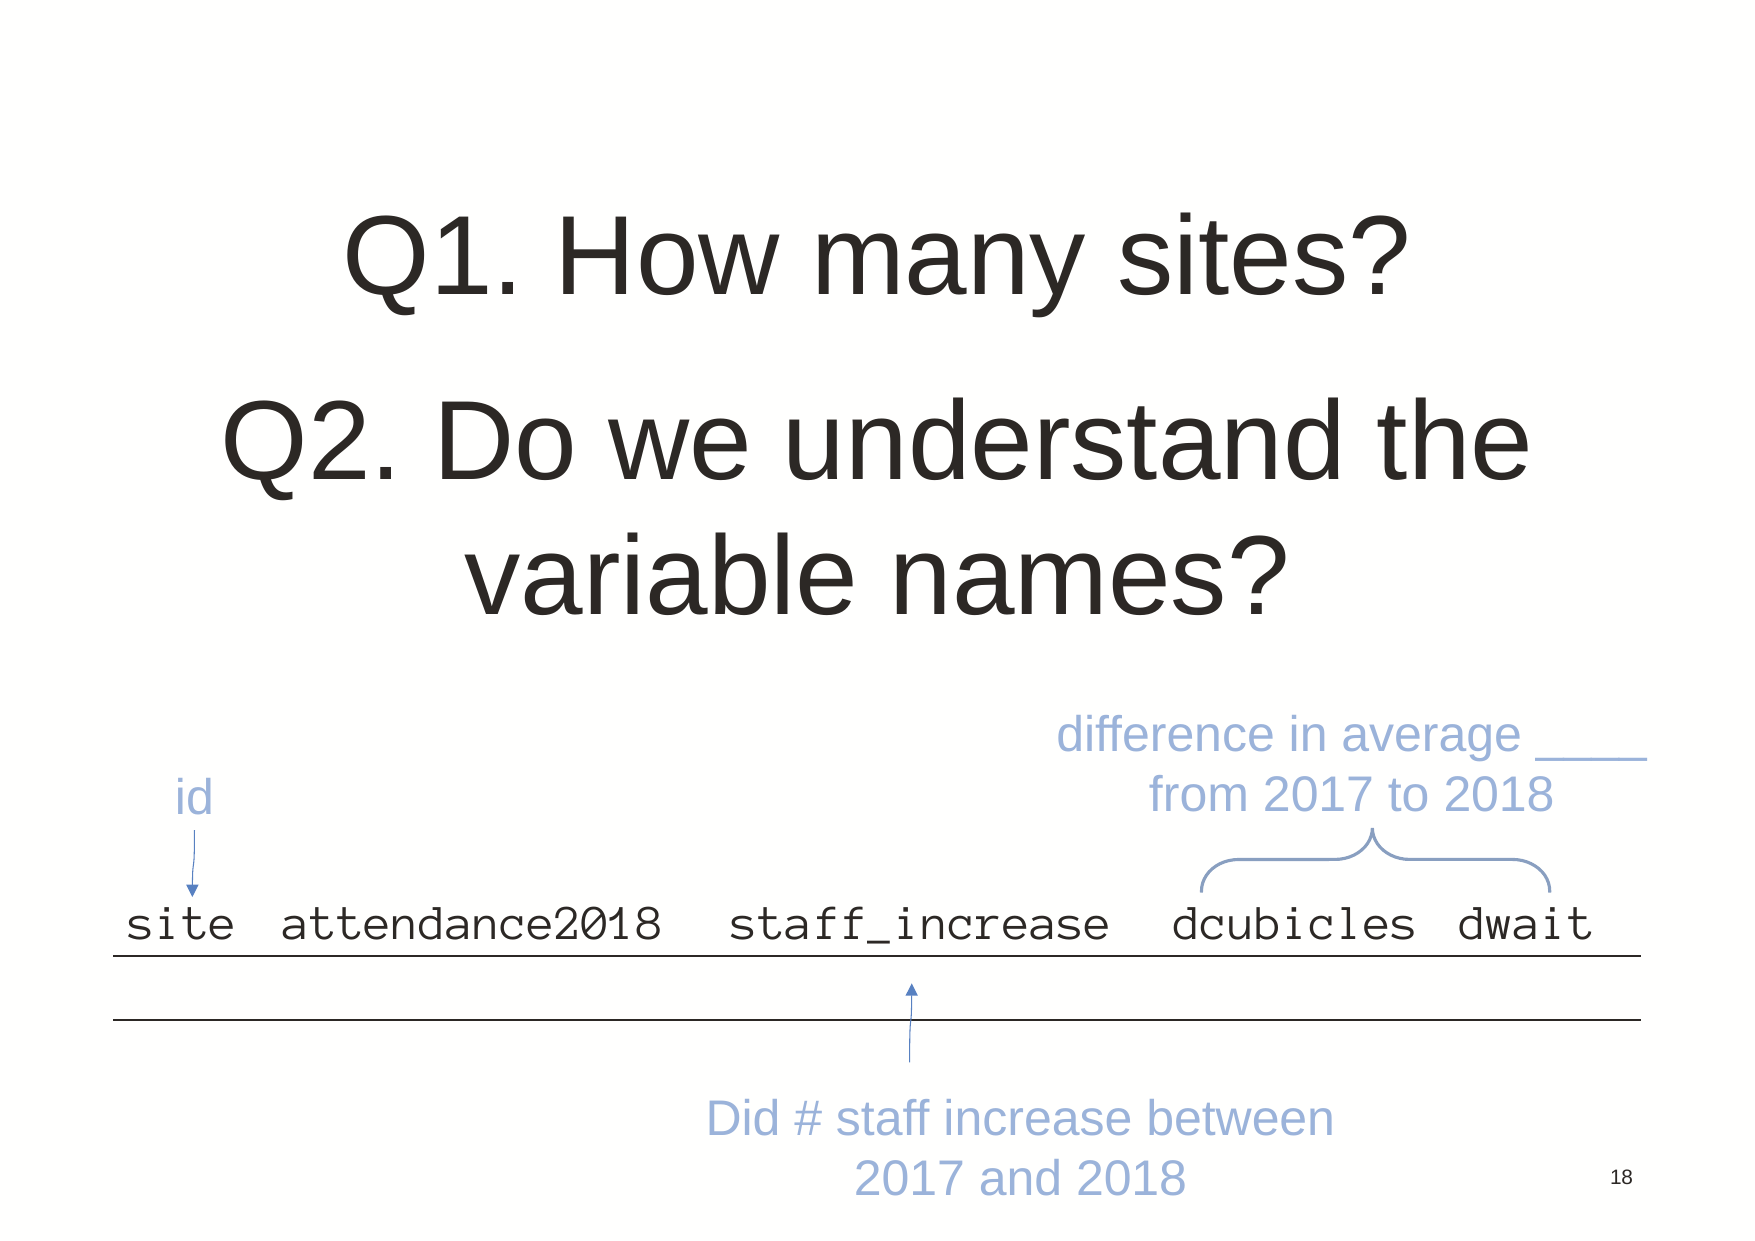

# Q1. How many sites? m Q2. Do we understand the variable names?

difference in average ____ from 2017 to 2018
id
| site | attendance2018 | staff\_increase | dcubicles | dwait |
| --- | --- | --- | --- | --- |
|  |  |  |  |  |
Did # staff increase between 2017 and 2018

18